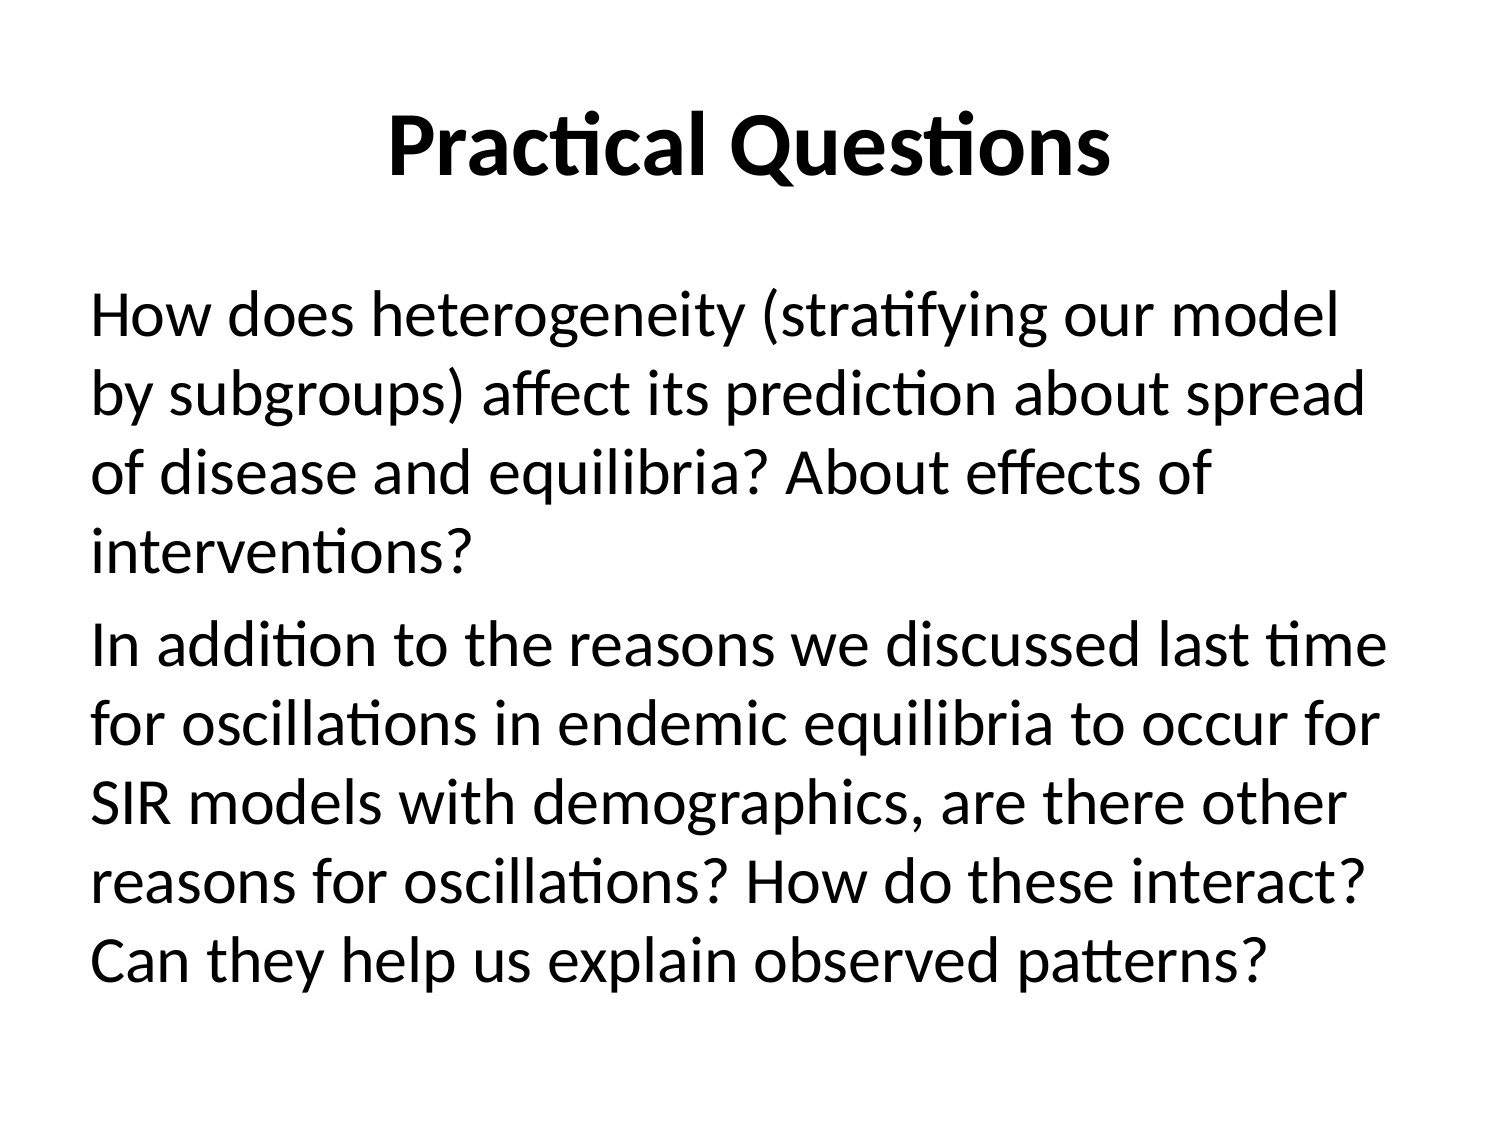

# Practical Questions
How does heterogeneity (stratifying our model by subgroups) affect its prediction about spread of disease and equilibria? About effects of interventions?
In addition to the reasons we discussed last time for oscillations in endemic equilibria to occur for SIR models with demographics, are there other reasons for oscillations? How do these interact? Can they help us explain observed patterns?